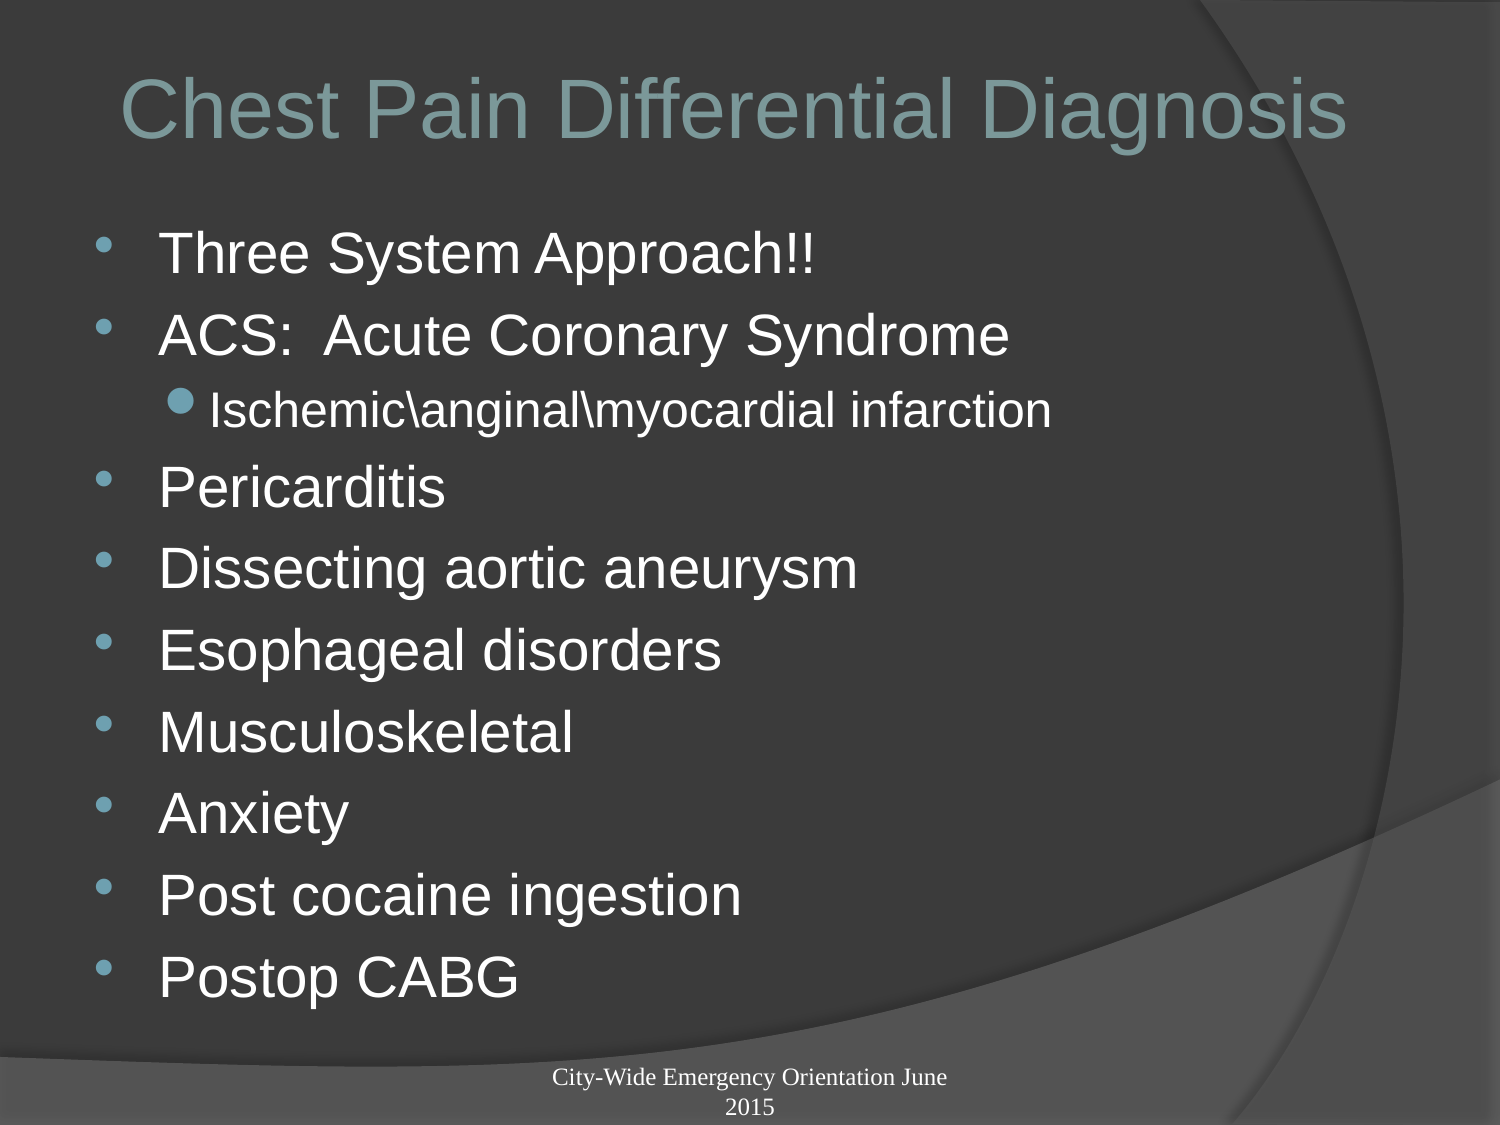

# Chest Pain Differential Diagnosis
Three System Approach!!
ACS:  Acute Coronary Syndrome
Ischemic\anginal\myocardial infarction
Pericarditis
Dissecting aortic aneurysm
Esophageal disorders
Musculoskeletal
Anxiety
Post cocaine ingestion
Postop CABG
City-Wide Emergency Orientation June 2015